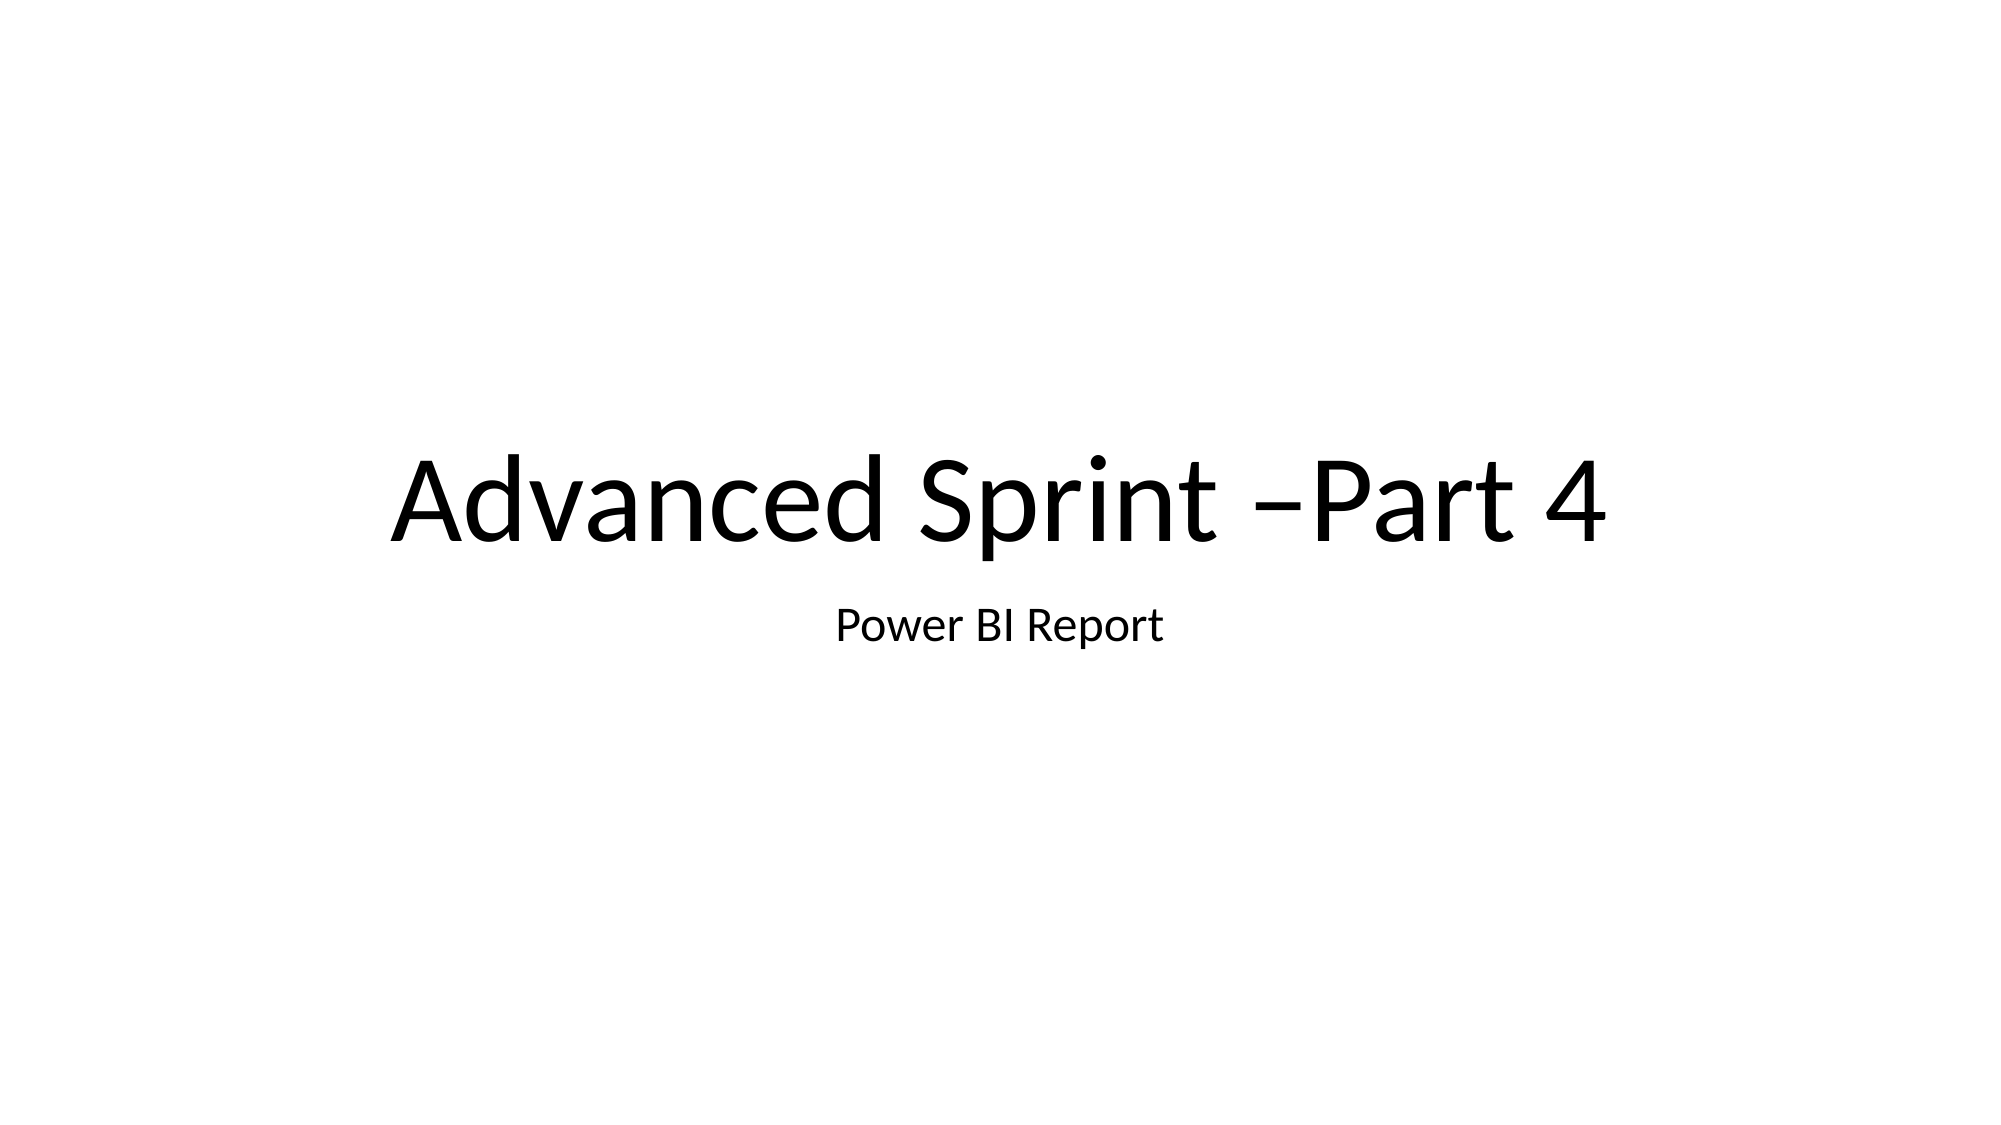

# Advanced Sprint –Part 4
Power BI Report